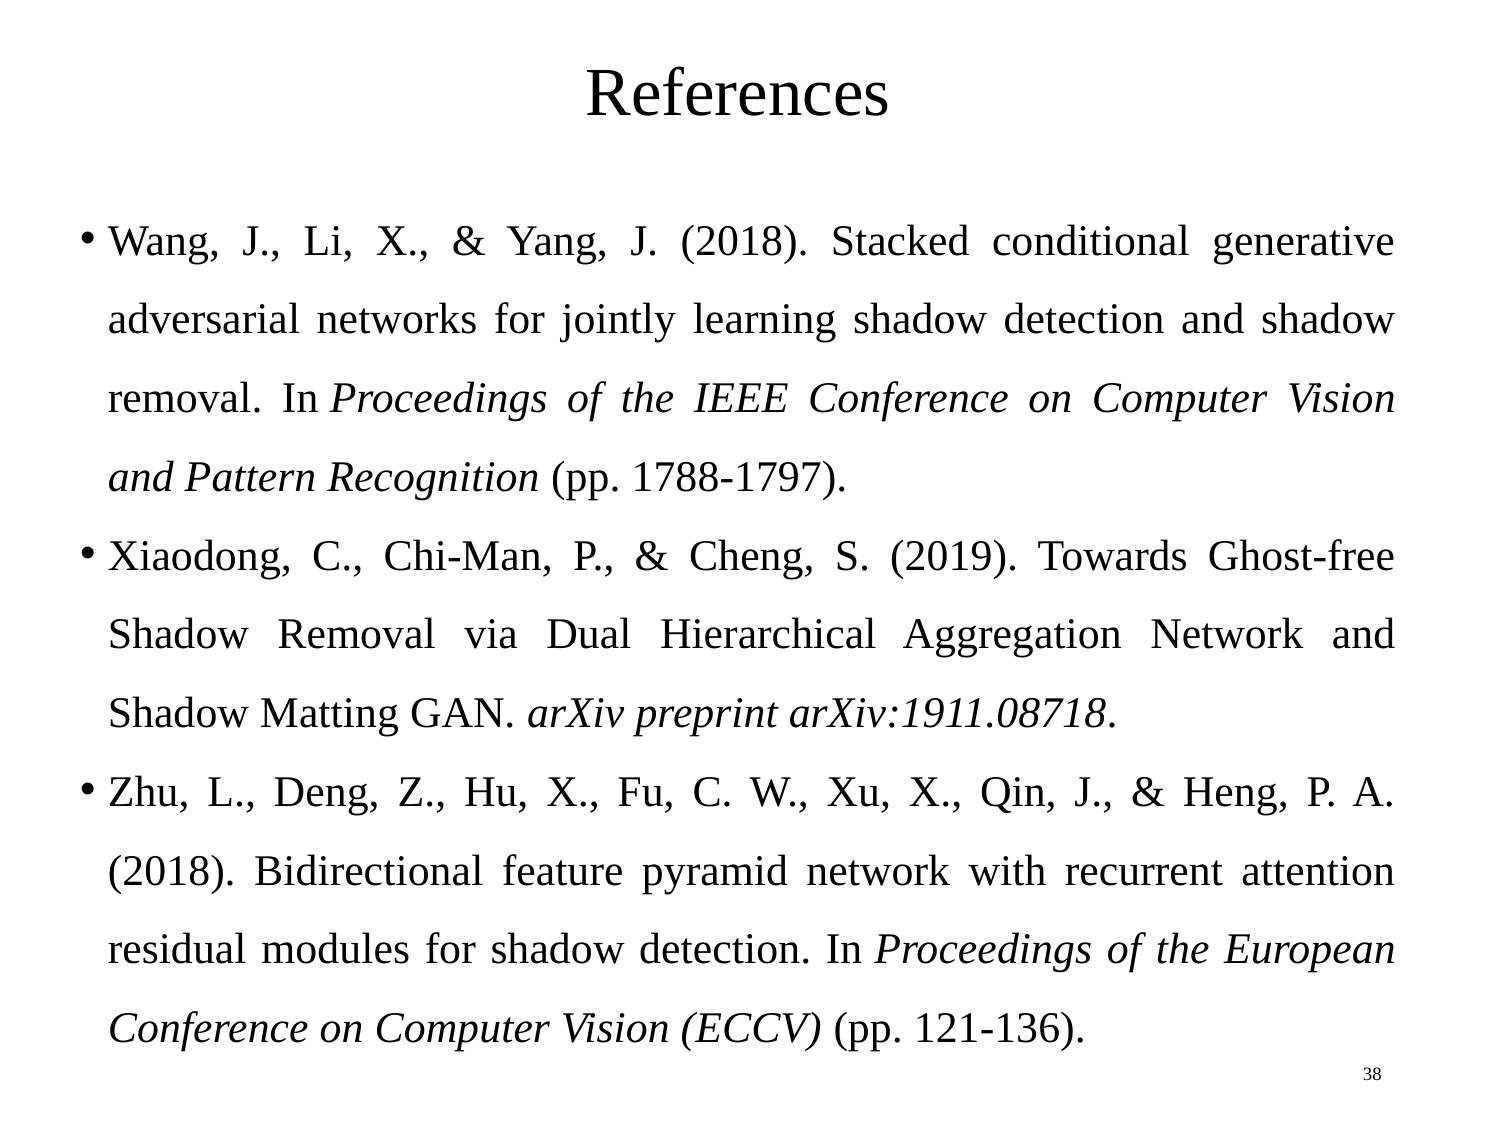

# References
Wang, J., Li, X., & Yang, J. (2018). Stacked conditional generative adversarial networks for jointly learning shadow detection and shadow removal. In Proceedings of the IEEE Conference on Computer Vision and Pattern Recognition (pp. 1788-1797).
Xiaodong, C., Chi-Man, P., & Cheng, S. (2019). Towards Ghost-free Shadow Removal via Dual Hierarchical Aggregation Network and Shadow Matting GAN. arXiv preprint arXiv:1911.08718.
Zhu, L., Deng, Z., Hu, X., Fu, C. W., Xu, X., Qin, J., & Heng, P. A. (2018). Bidirectional feature pyramid network with recurrent attention residual modules for shadow detection. In Proceedings of the European Conference on Computer Vision (ECCV) (pp. 121-136).
38